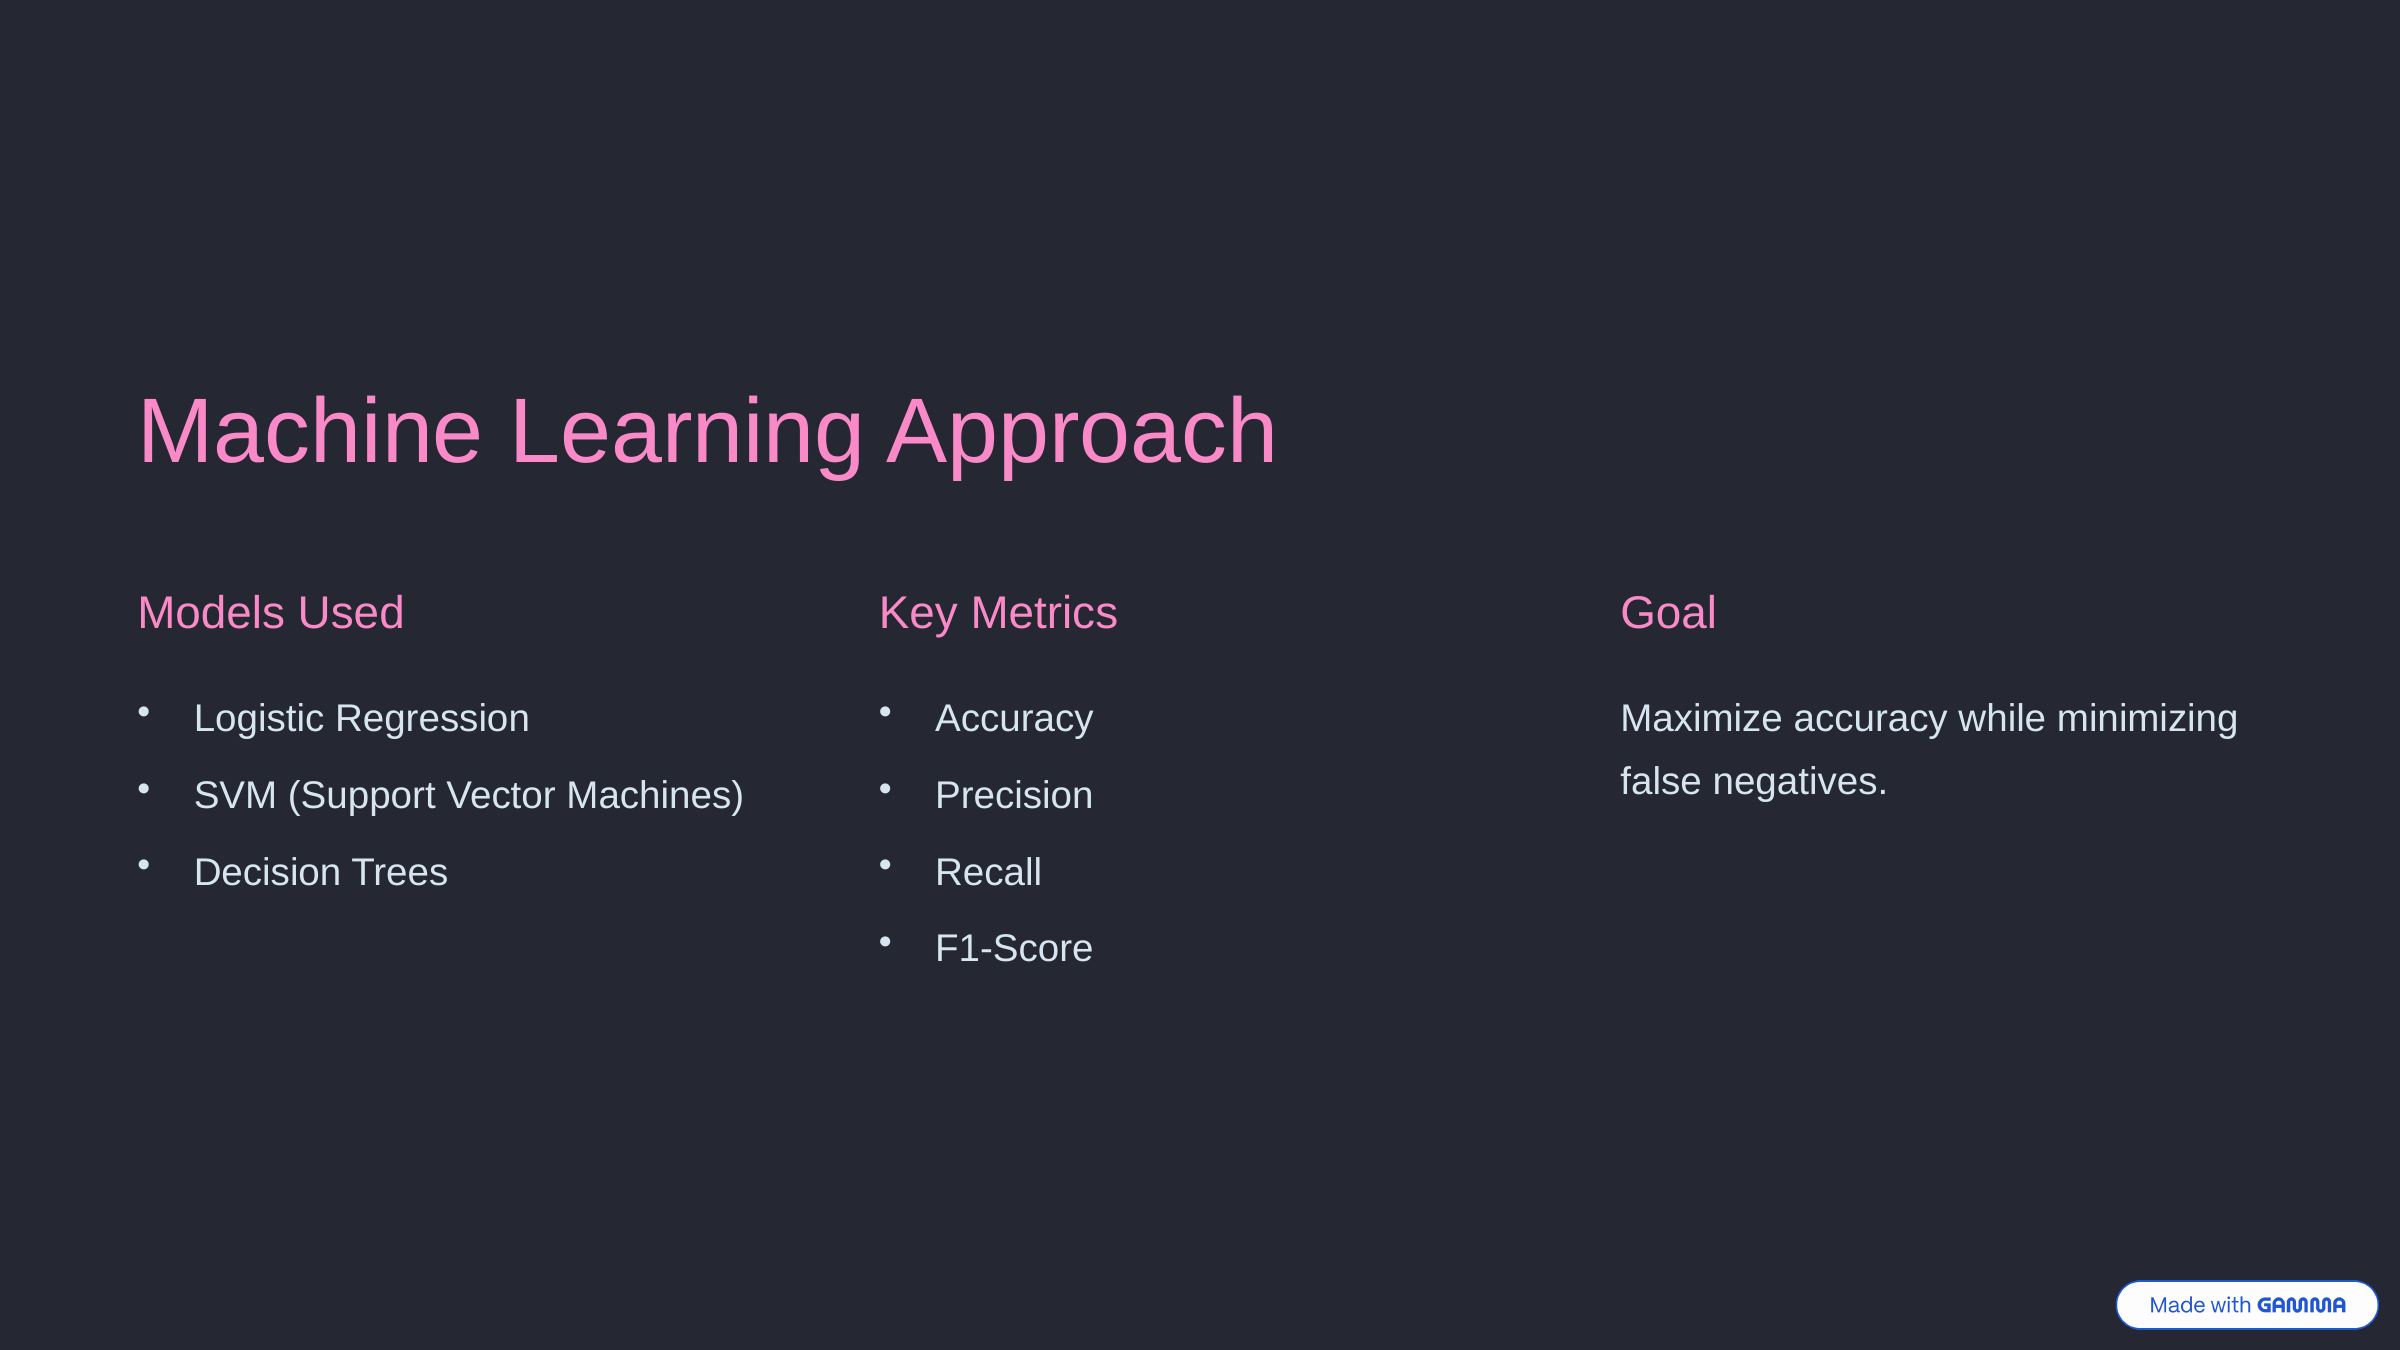

Machine Learning Approach
Models Used
Key Metrics
Goal
Logistic Regression
Accuracy
Maximize accuracy while minimizing false negatives.
SVM (Support Vector Machines)
Precision
Decision Trees
Recall
F1-Score